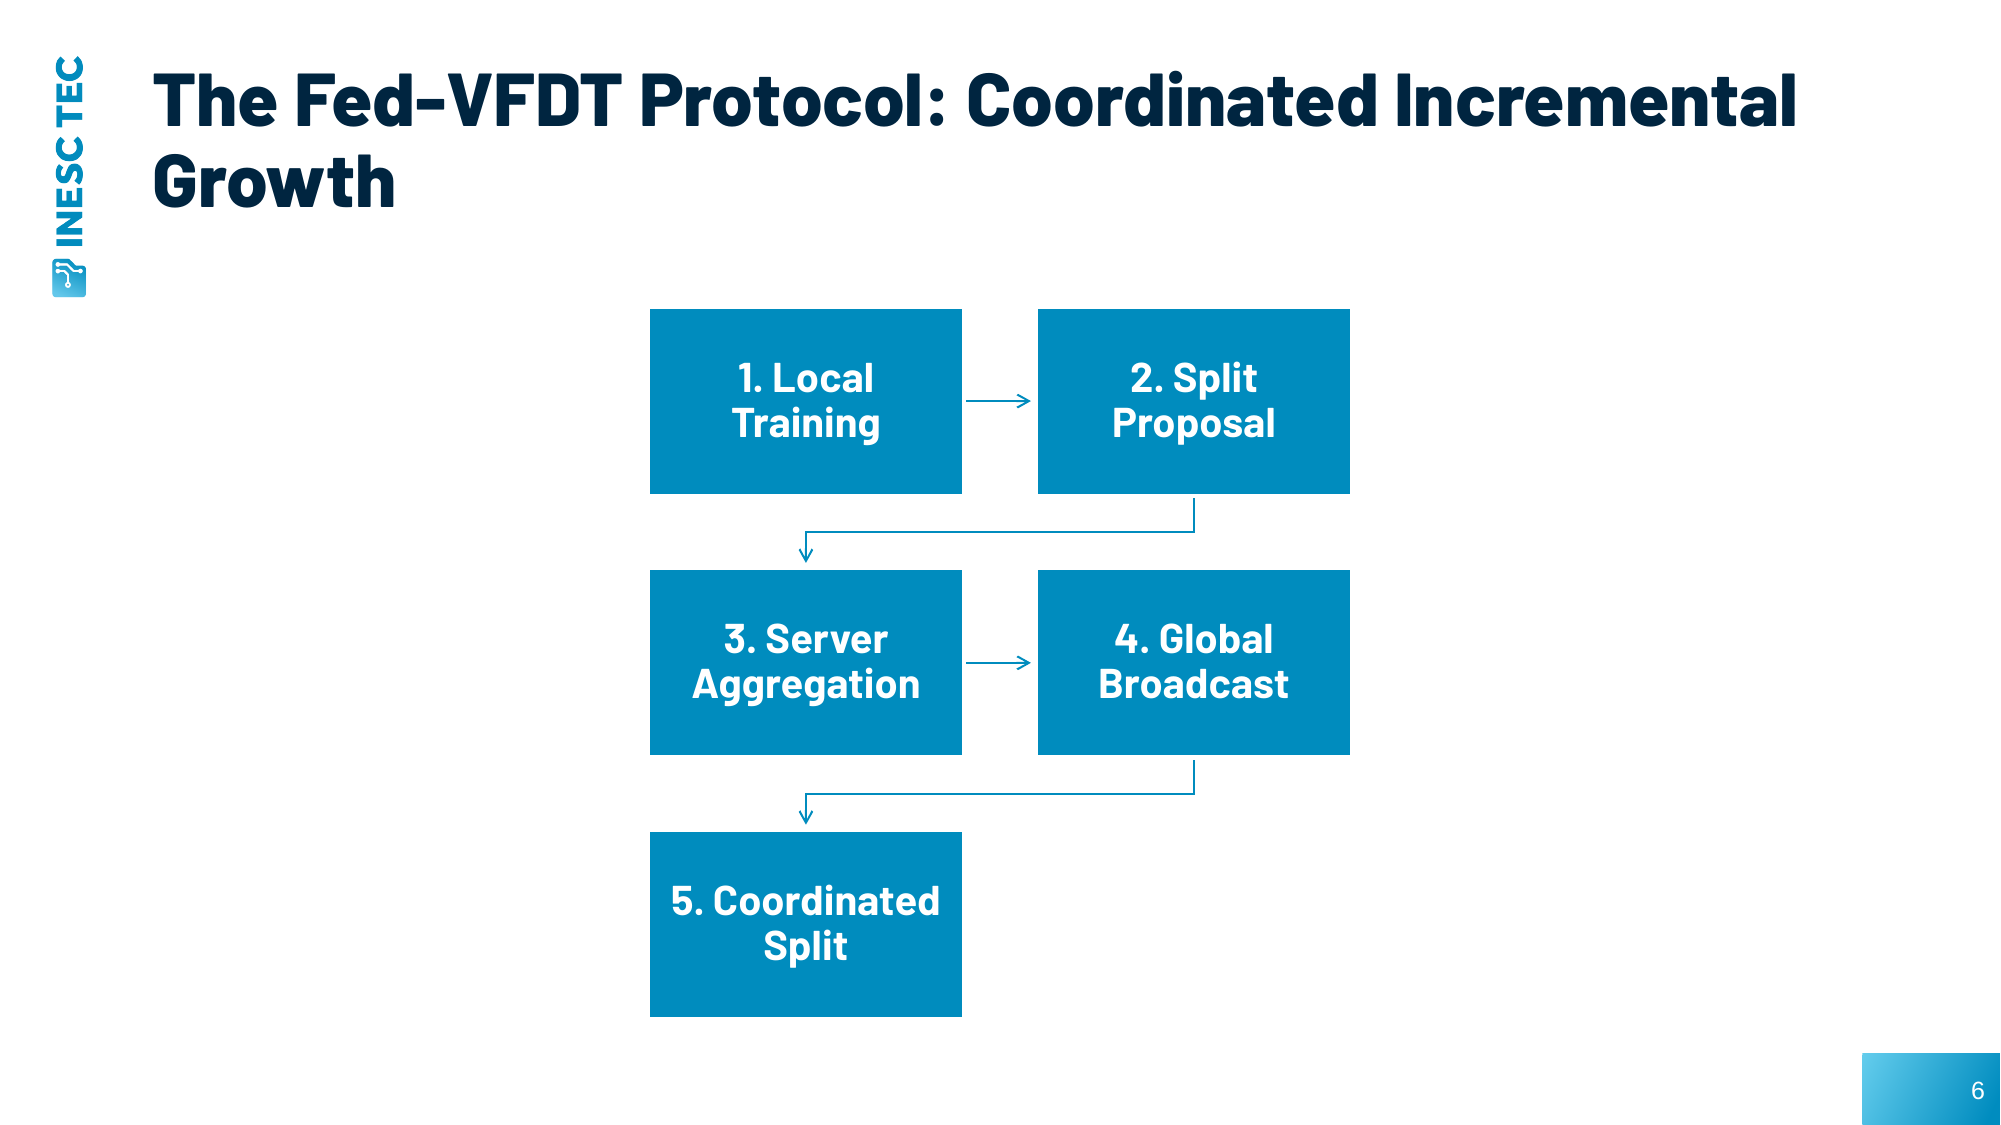

# The Fed-VFDT Protocol: Coordinated Incremental Growth

1. Local Training

2. Split Proposal

3. Server Aggregation

4. Global Broadcast
5. Coordinated Split
6